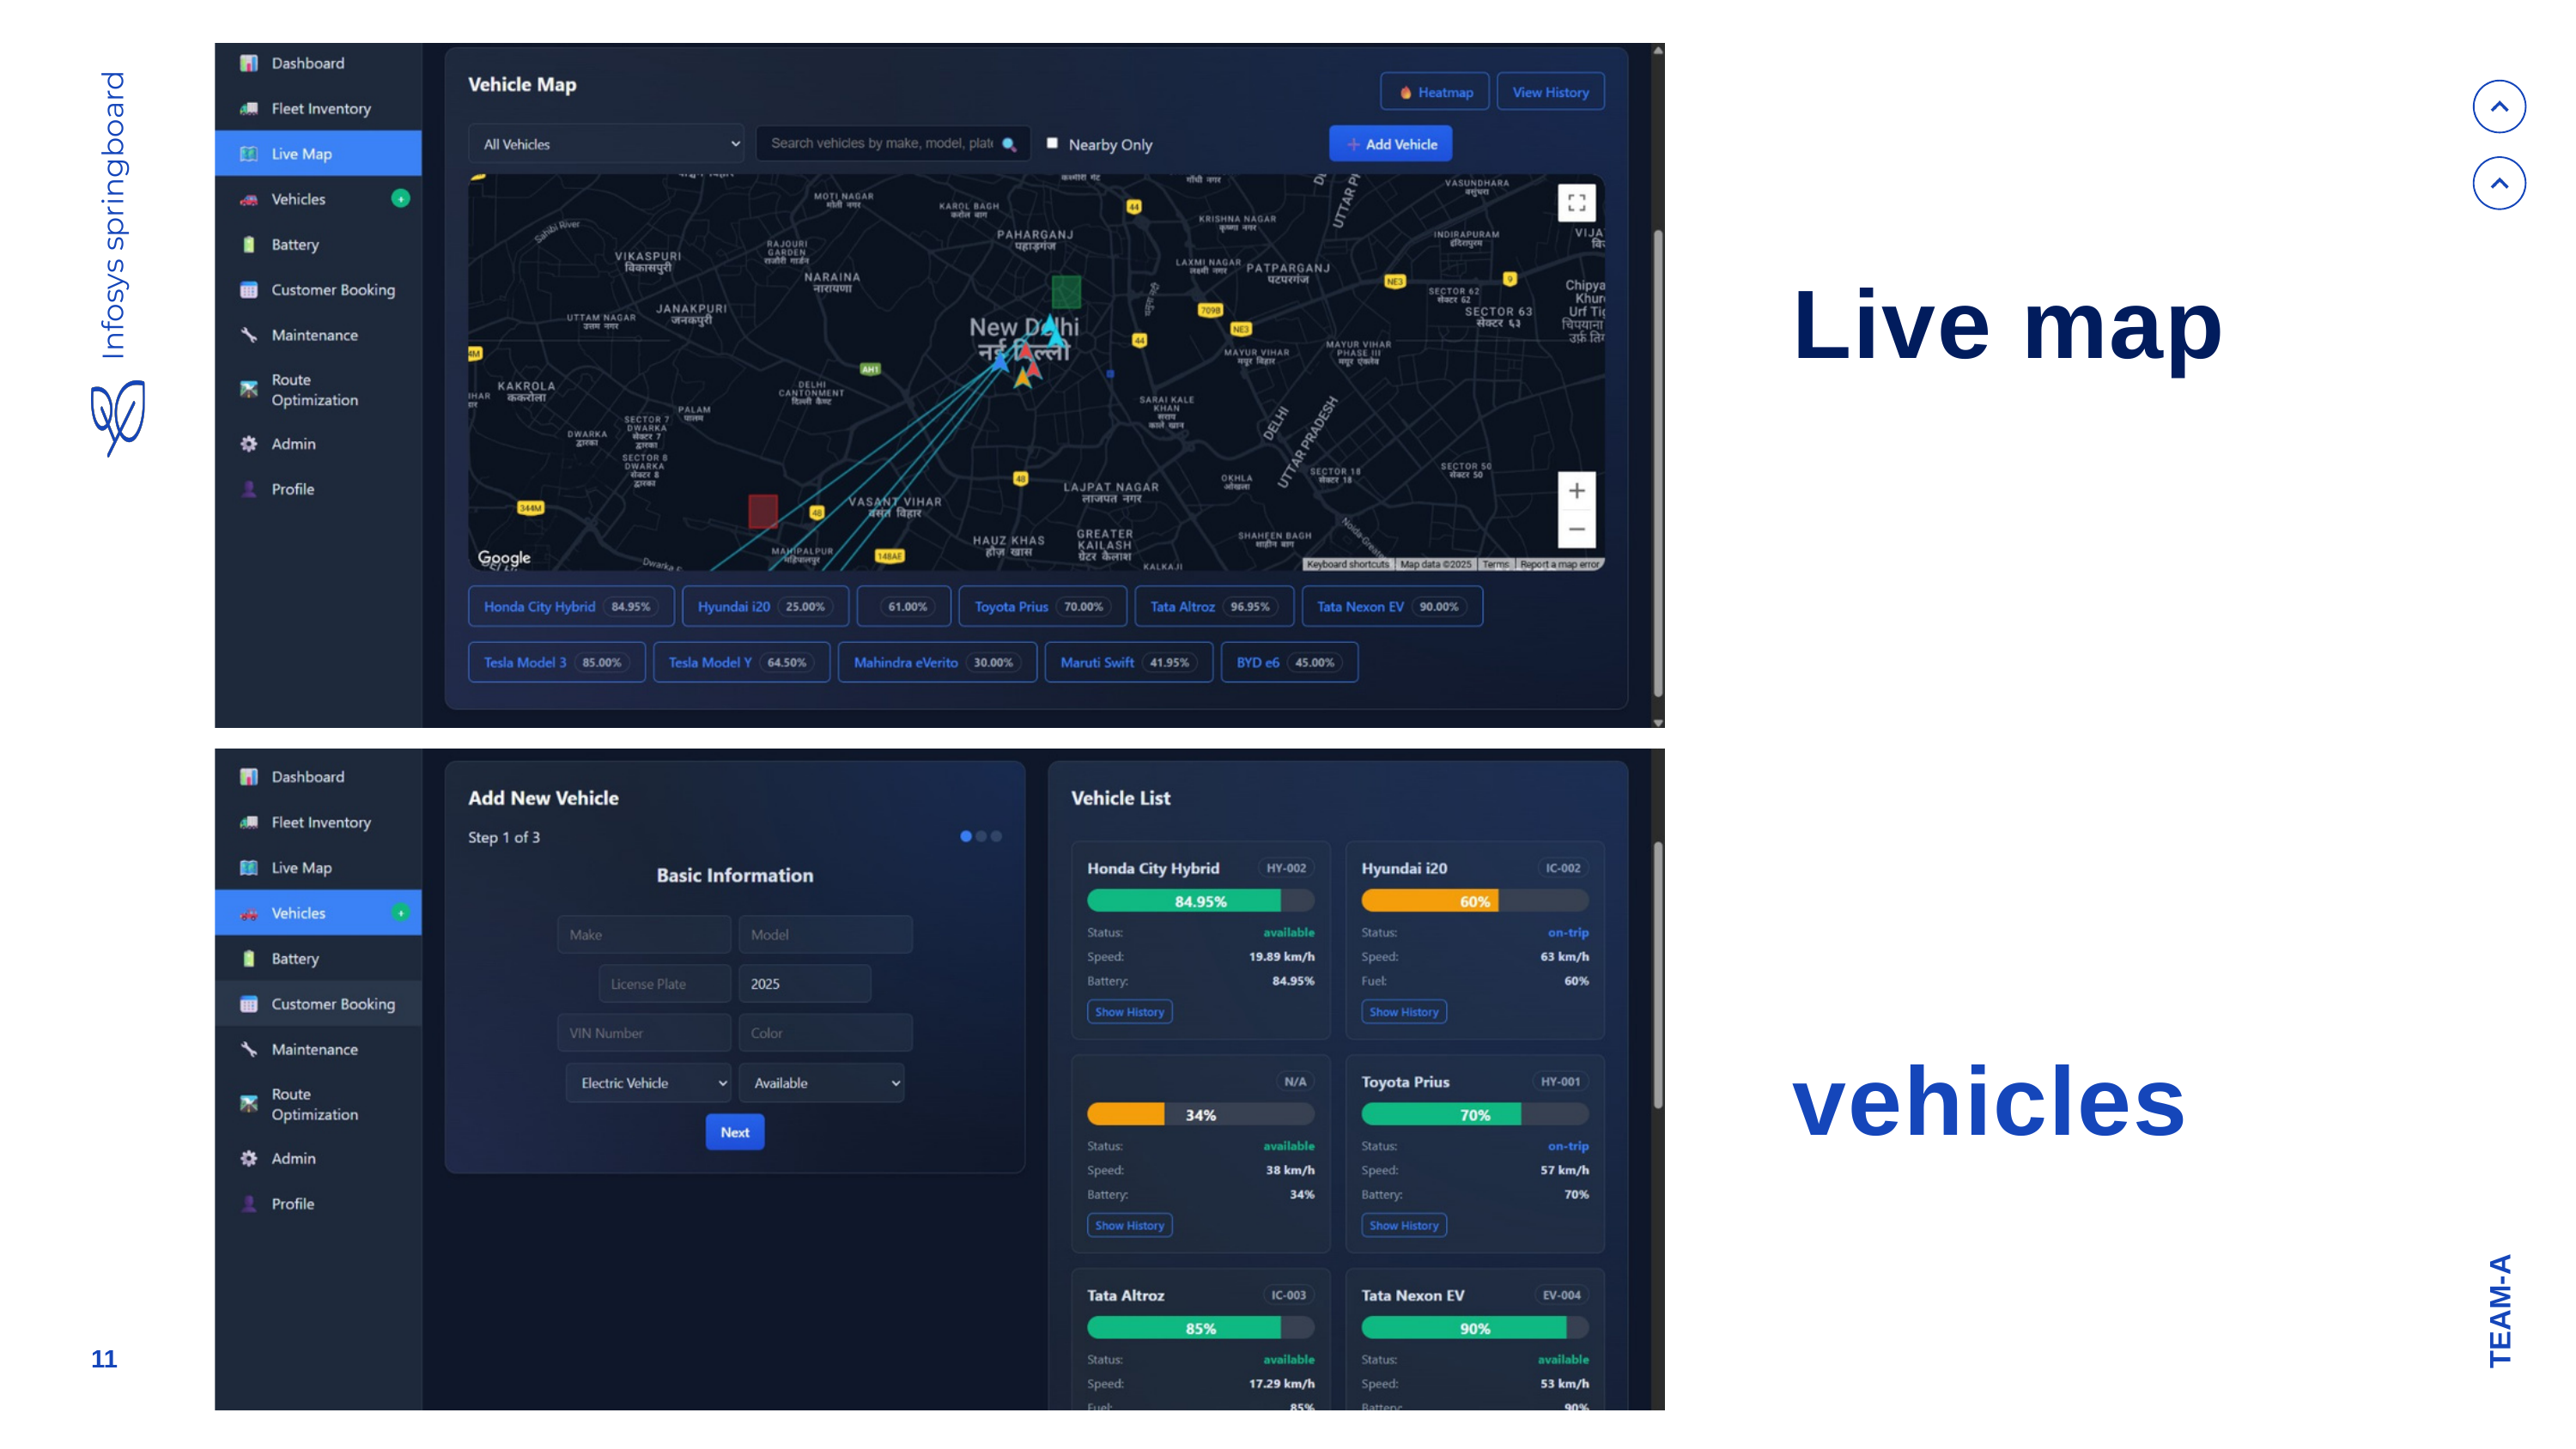

Infosys springboard

Live map

vehicles
TEAM-A
11